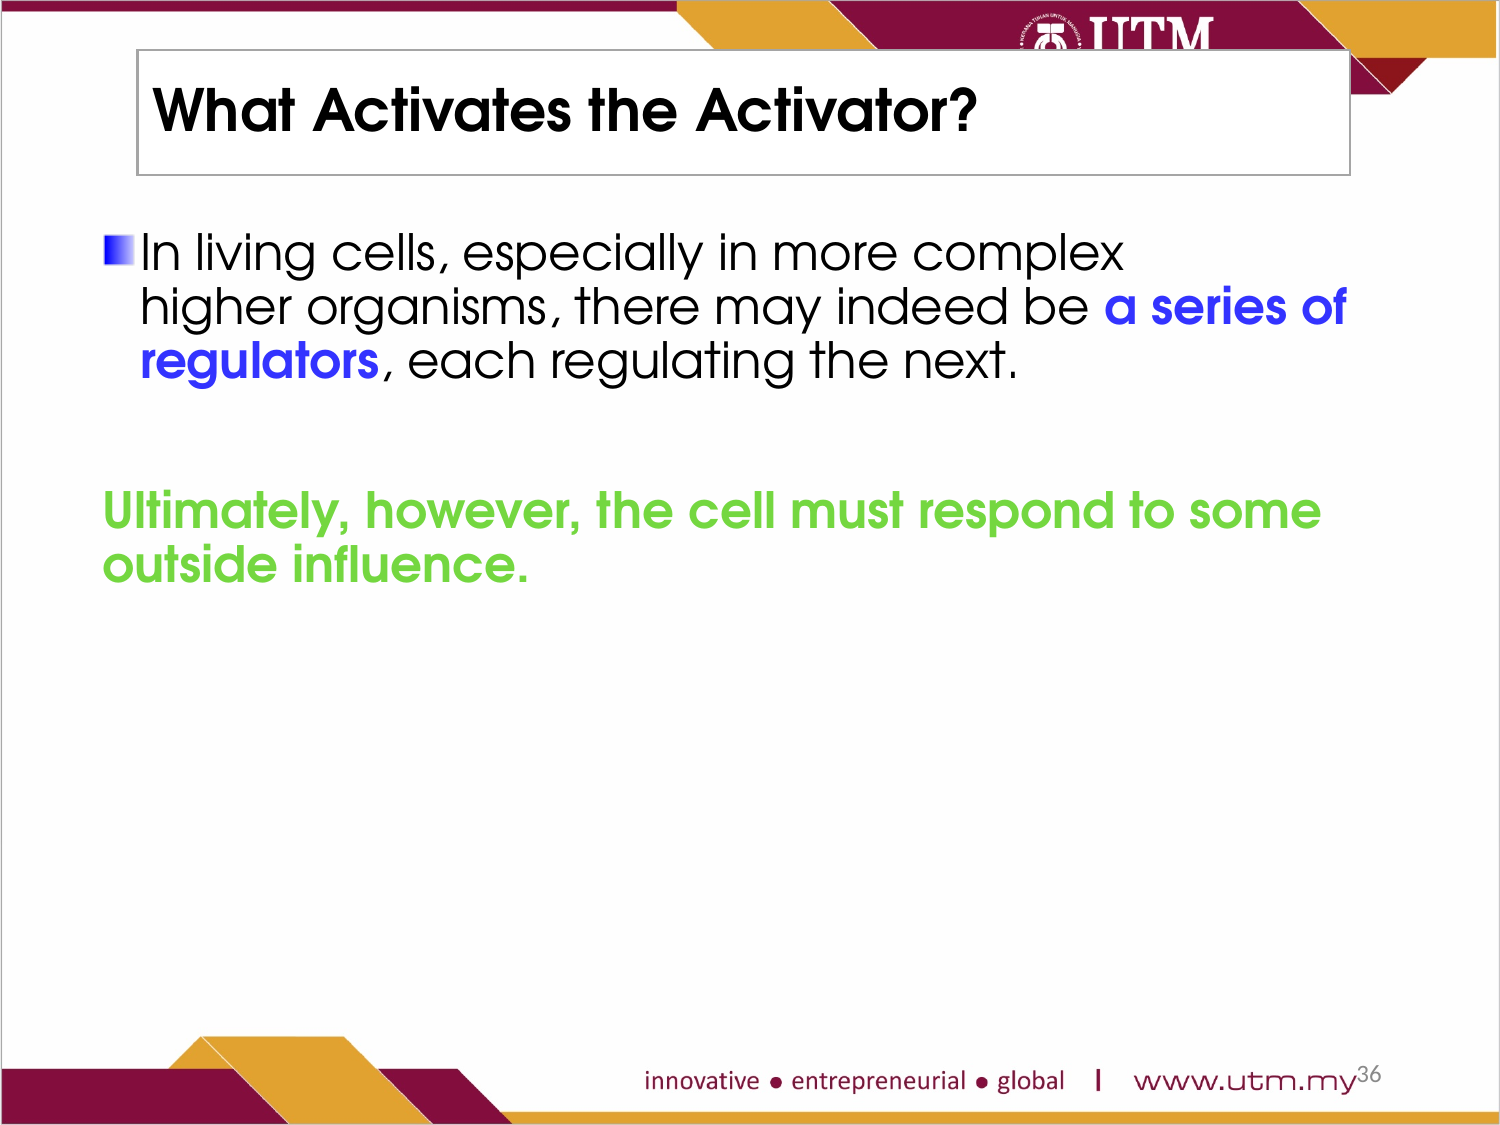

# What Activates the Activator?
In living cells, especially in more complex higher organisms, there may indeed be a series of regulators, each regulating the next.

Ultimately, however, the cell must respond to some outside influence.

36